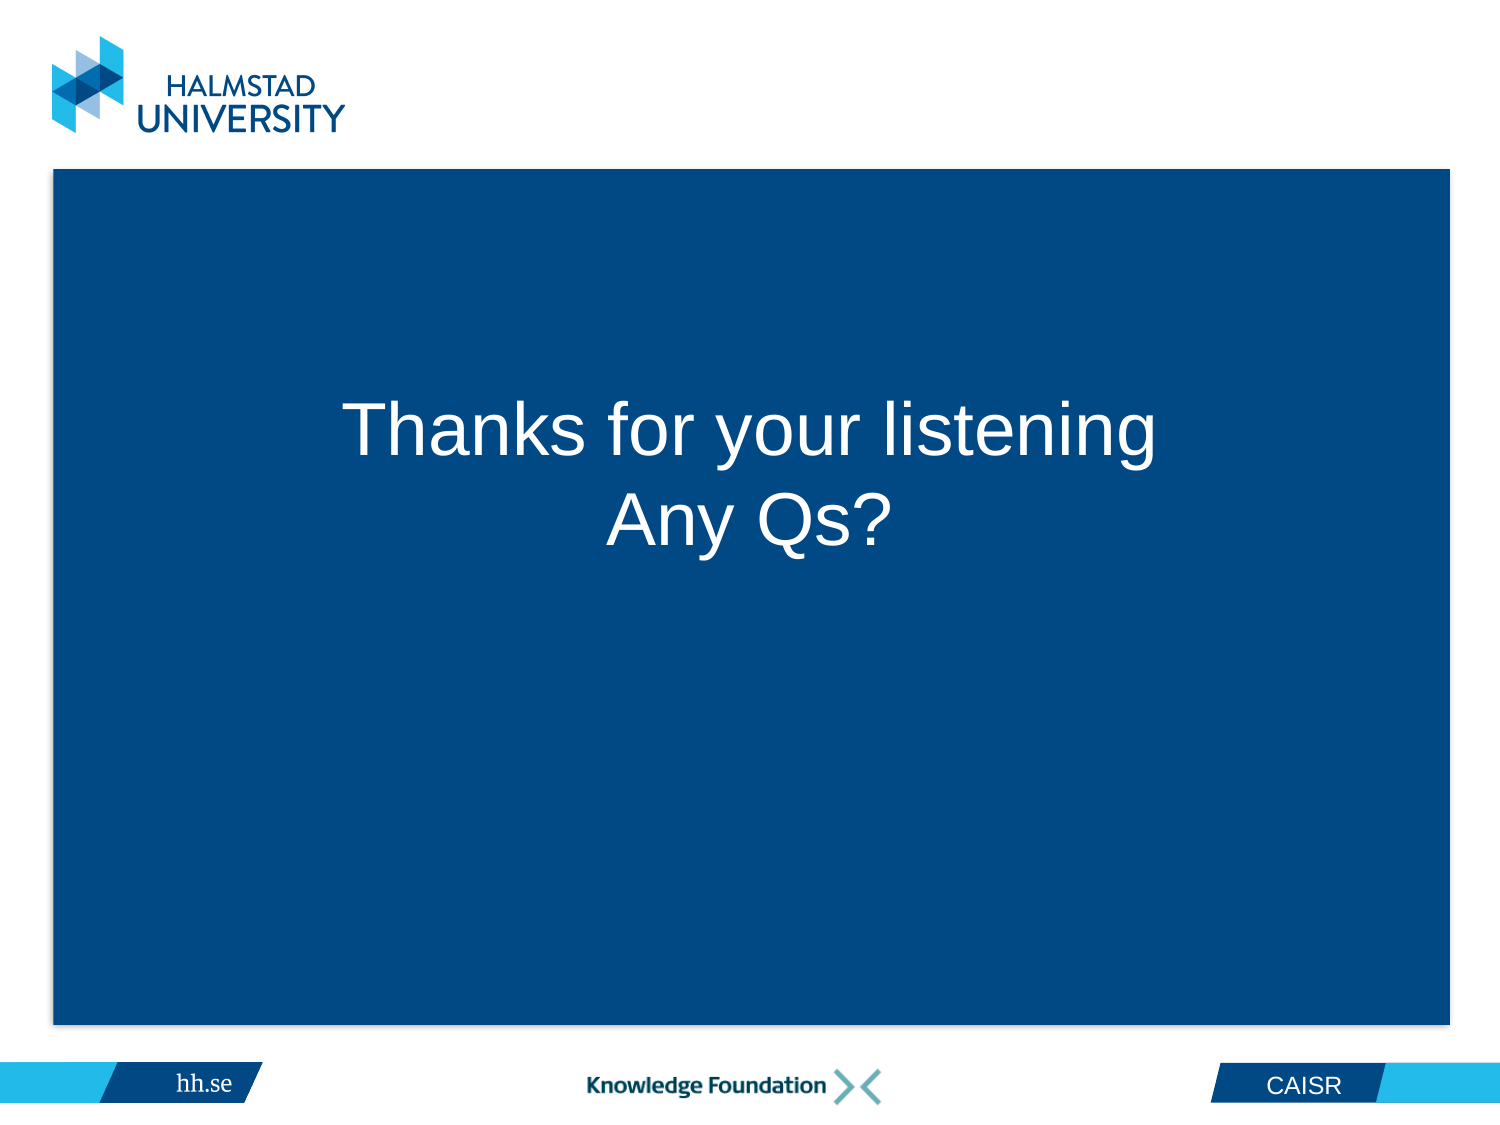

# Thanks for your listening Any Qs?